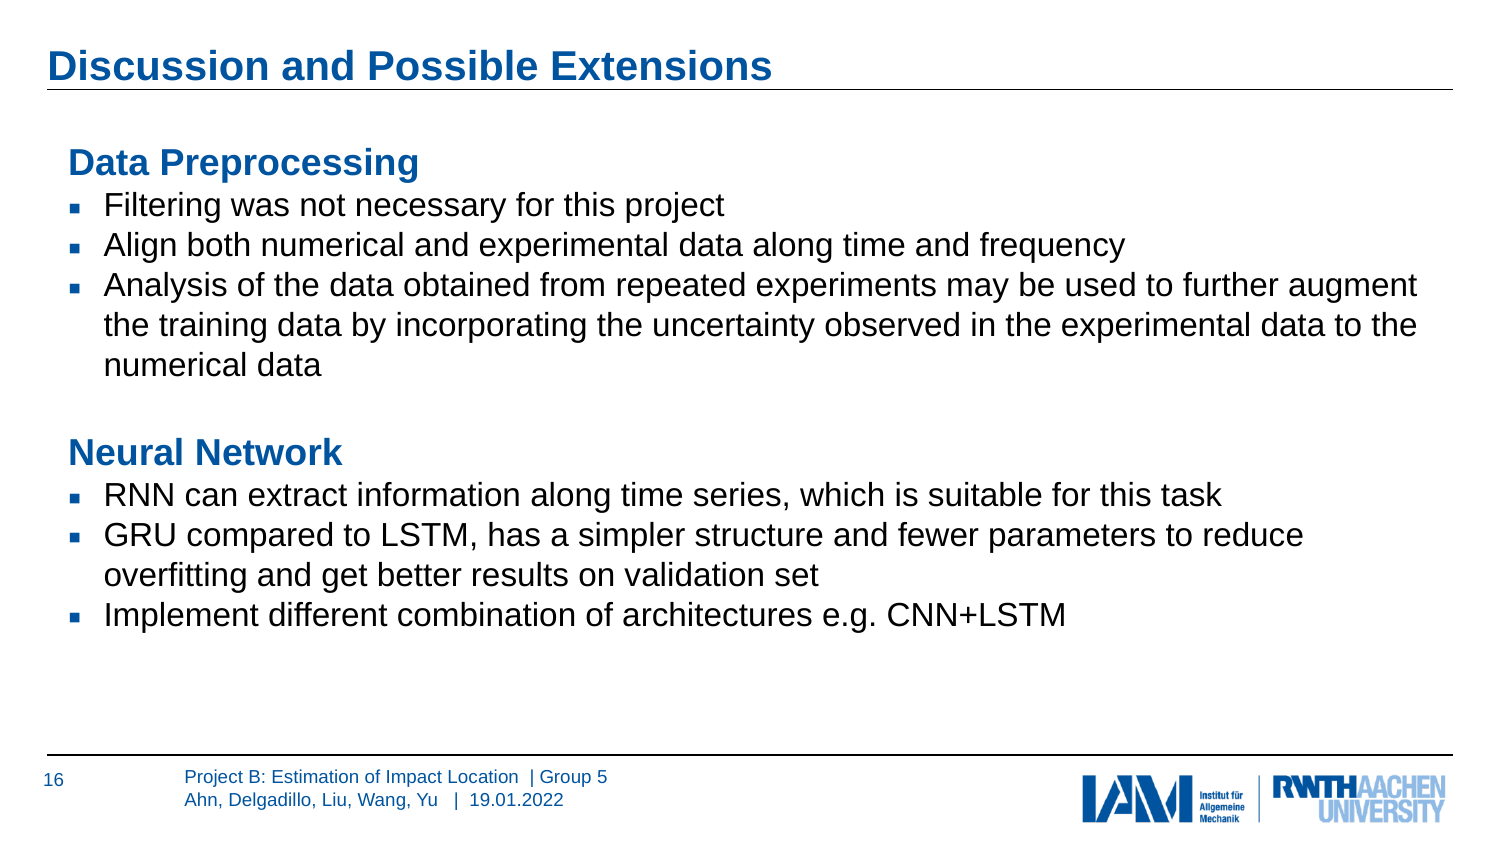

# Discussion and Possible Extensions
Data Preprocessing
Filtering was not necessary for this project
Align both numerical and experimental data along time and frequency
Analysis of the data obtained from repeated experiments may be used to further augment the training data by incorporating the uncertainty observed in the experimental data to the numerical data

Neural Network
RNN can extract information along time series, which is suitable for this task
GRU compared to LSTM, has a simpler structure and fewer parameters to reduce overfitting and get better results on validation set
Implement different combination of architectures e.g. CNN+LSTM